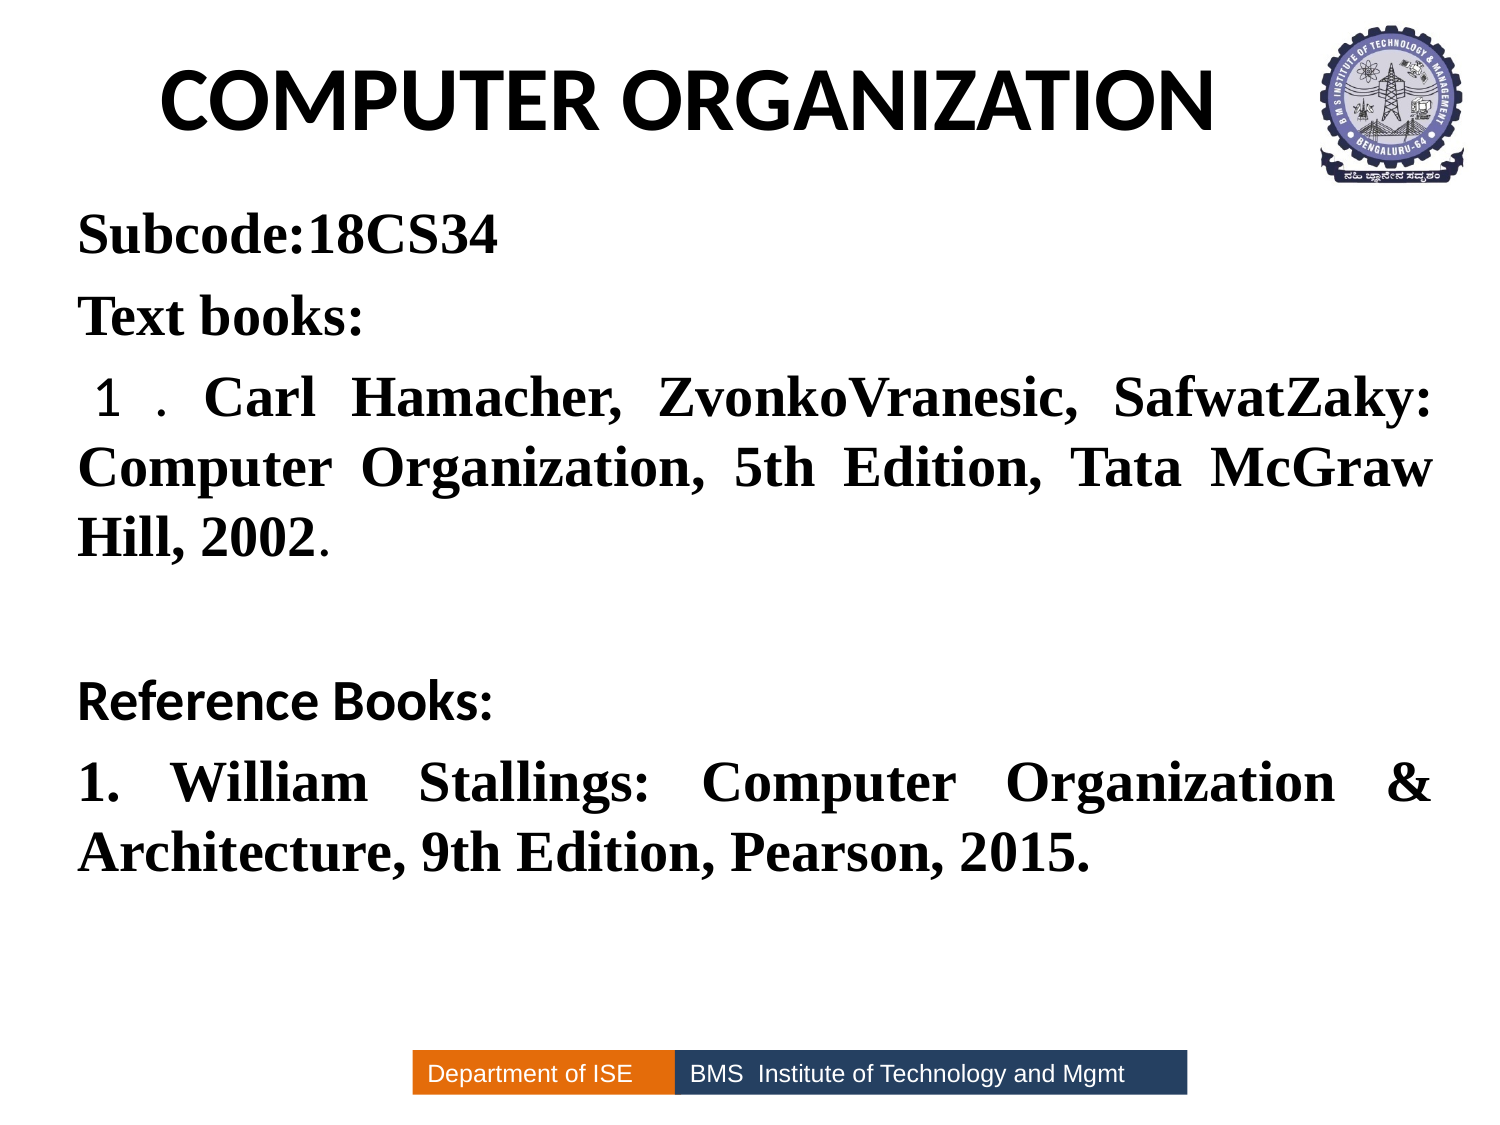

# COMPUTER ORGANIZATION
Subcode:18CS34
Text books:
 1 . Carl Hamacher, ZvonkoVranesic, SafwatZaky: Computer Organization, 5th Edition, Tata McGraw Hill, 2002.

Reference Books:
1. William Stallings: Computer Organization & Architecture, 9th Edition, Pearson, 2015.